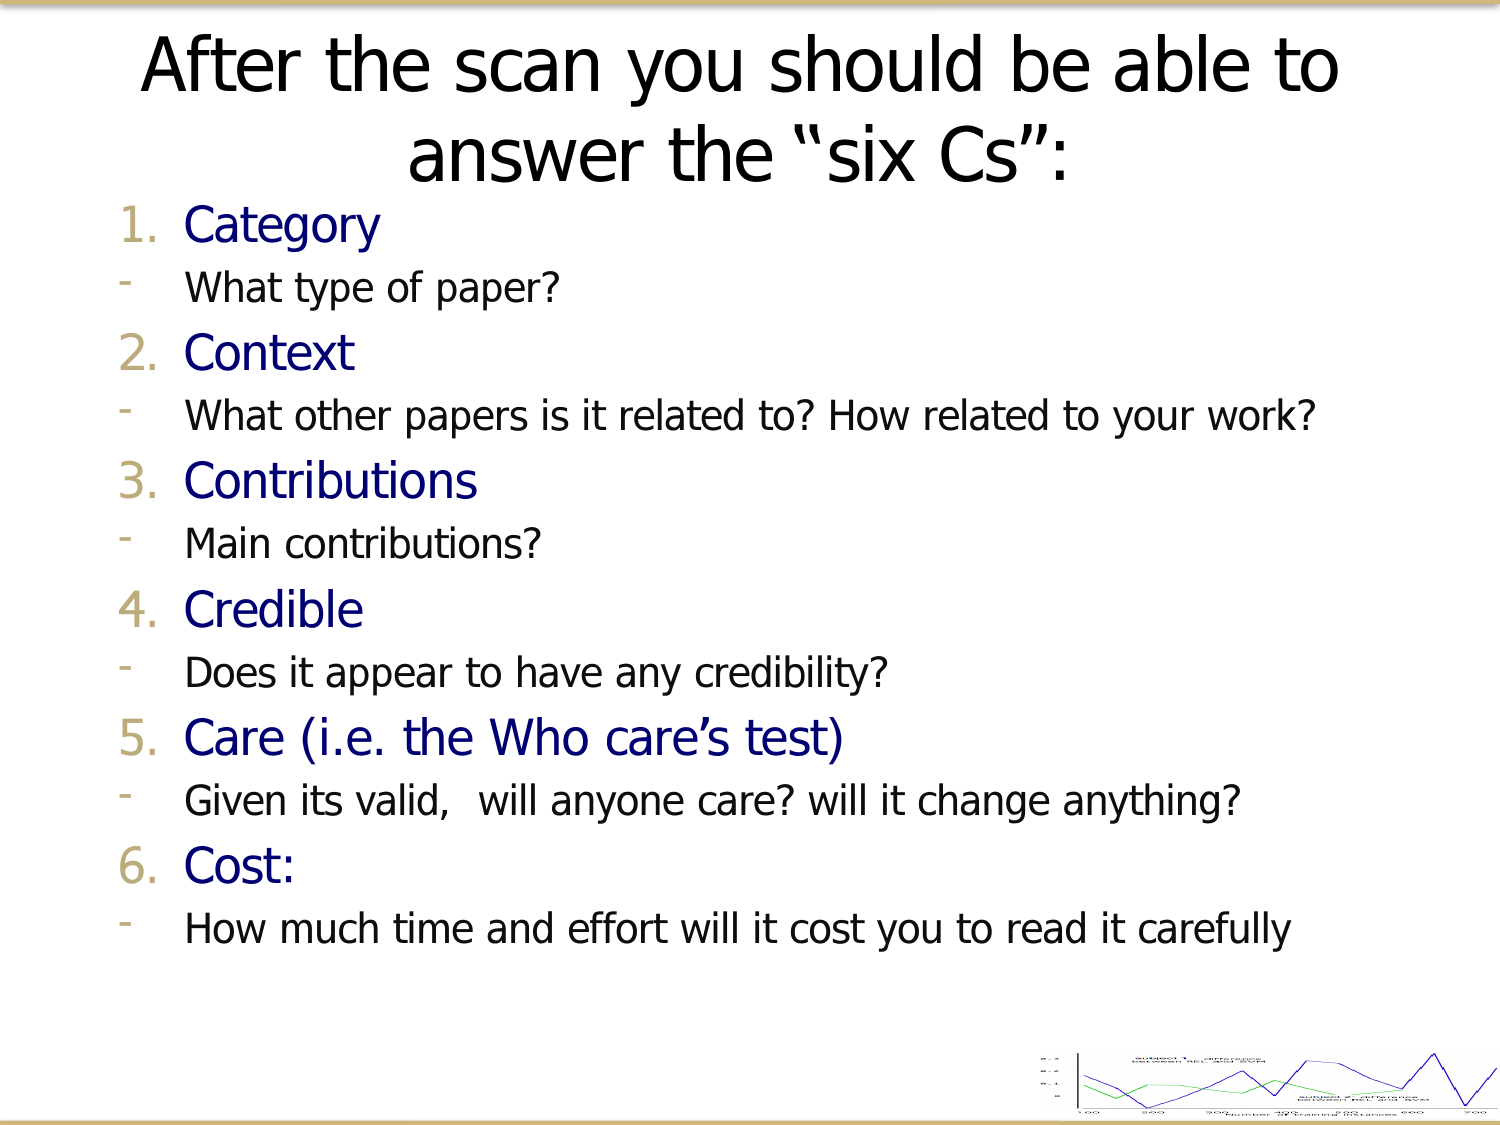

After the scan you should be able to answer the “six Cs”:
Category
What type of paper?
Context
What other papers is it related to? How related to your work?
Contributions
Main contributions?
Credible
Does it appear to have any credibility?
Care (i.e. the Who care’s test)
Given its valid,  will anyone care? will it change anything?
Cost:
How much time and effort will it cost you to read it carefully